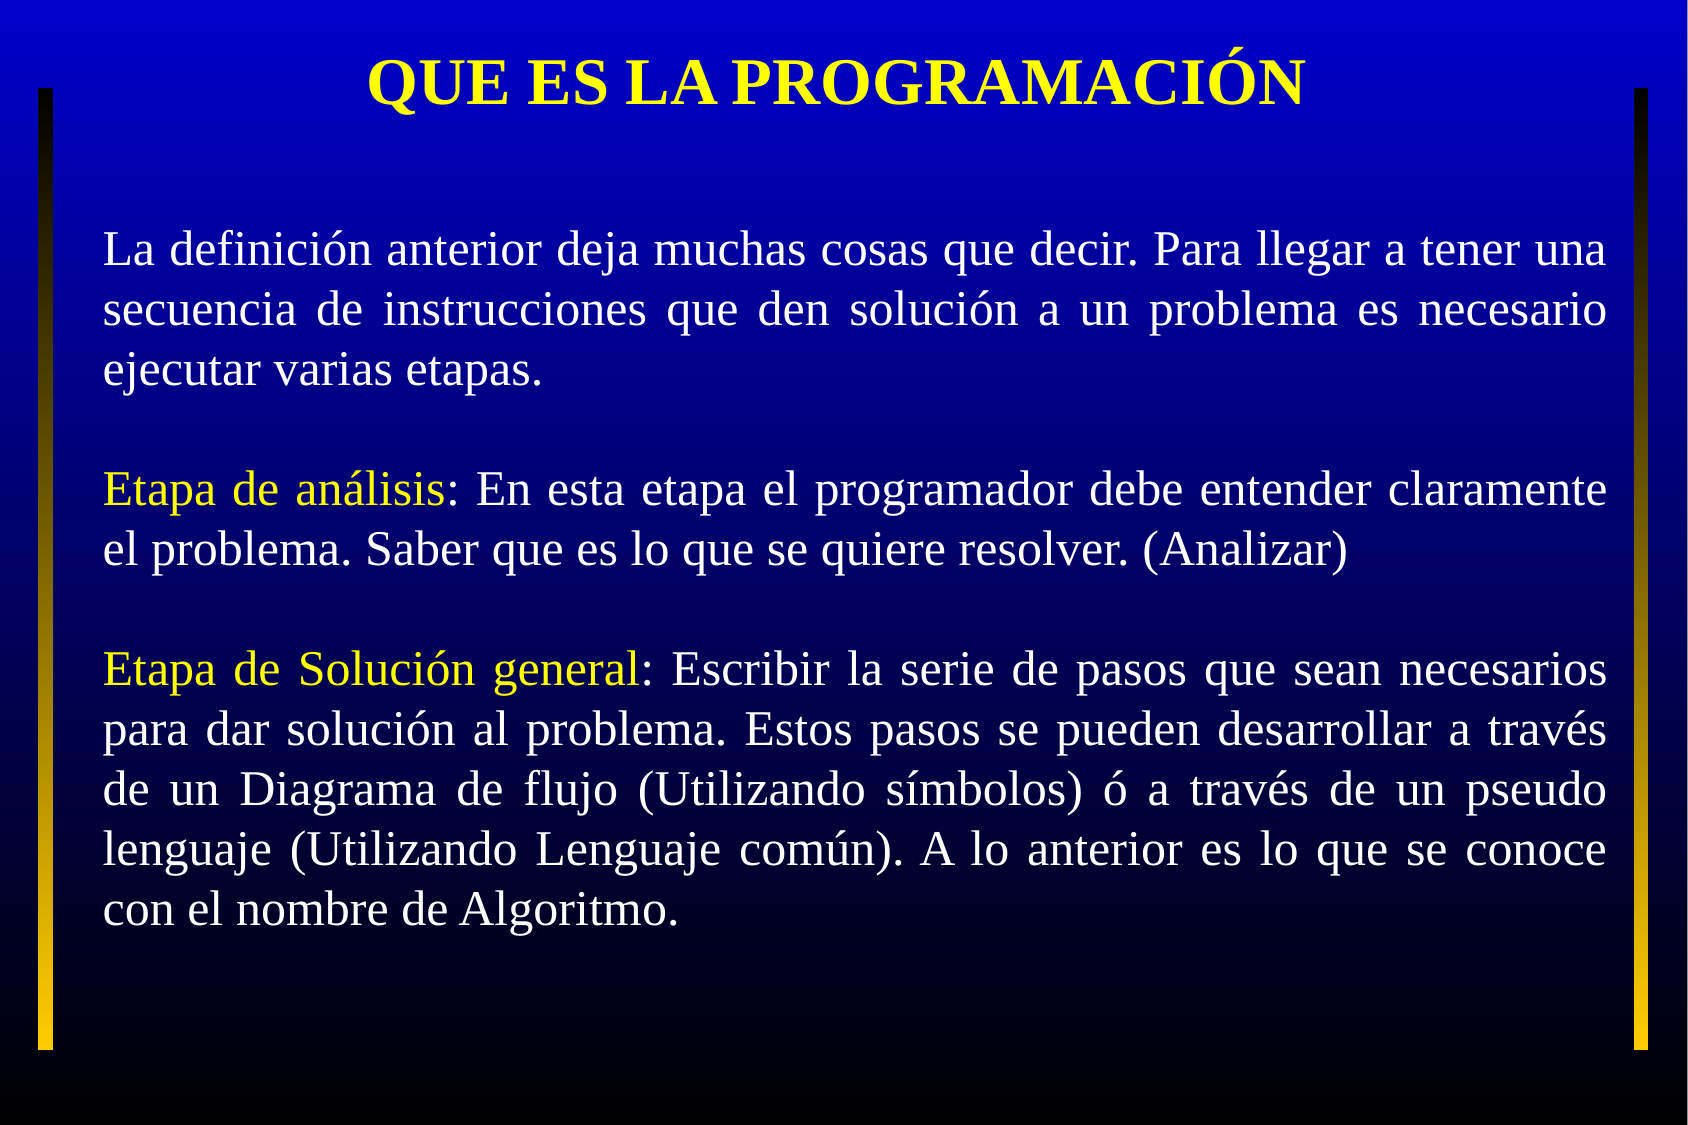

QUE ES LA PROGRAMACIÓN
La definición anterior deja muchas cosas que decir. Para llegar a tener una secuencia de instrucciones que den solución a un problema es necesario ejecutar varias etapas.

Etapa de análisis: En esta etapa el programador debe entender claramente el problema. Saber que es lo que se quiere resolver. (Analizar)

Etapa de Solución general: Escribir la serie de pasos que sean necesarios para dar solución al problema. Estos pasos se pueden desarrollar a través de un Diagrama de flujo (Utilizando símbolos) ó a través de un pseudo lenguaje (Utilizando Lenguaje común). A lo anterior es lo que se conoce con el nombre de Algoritmo.